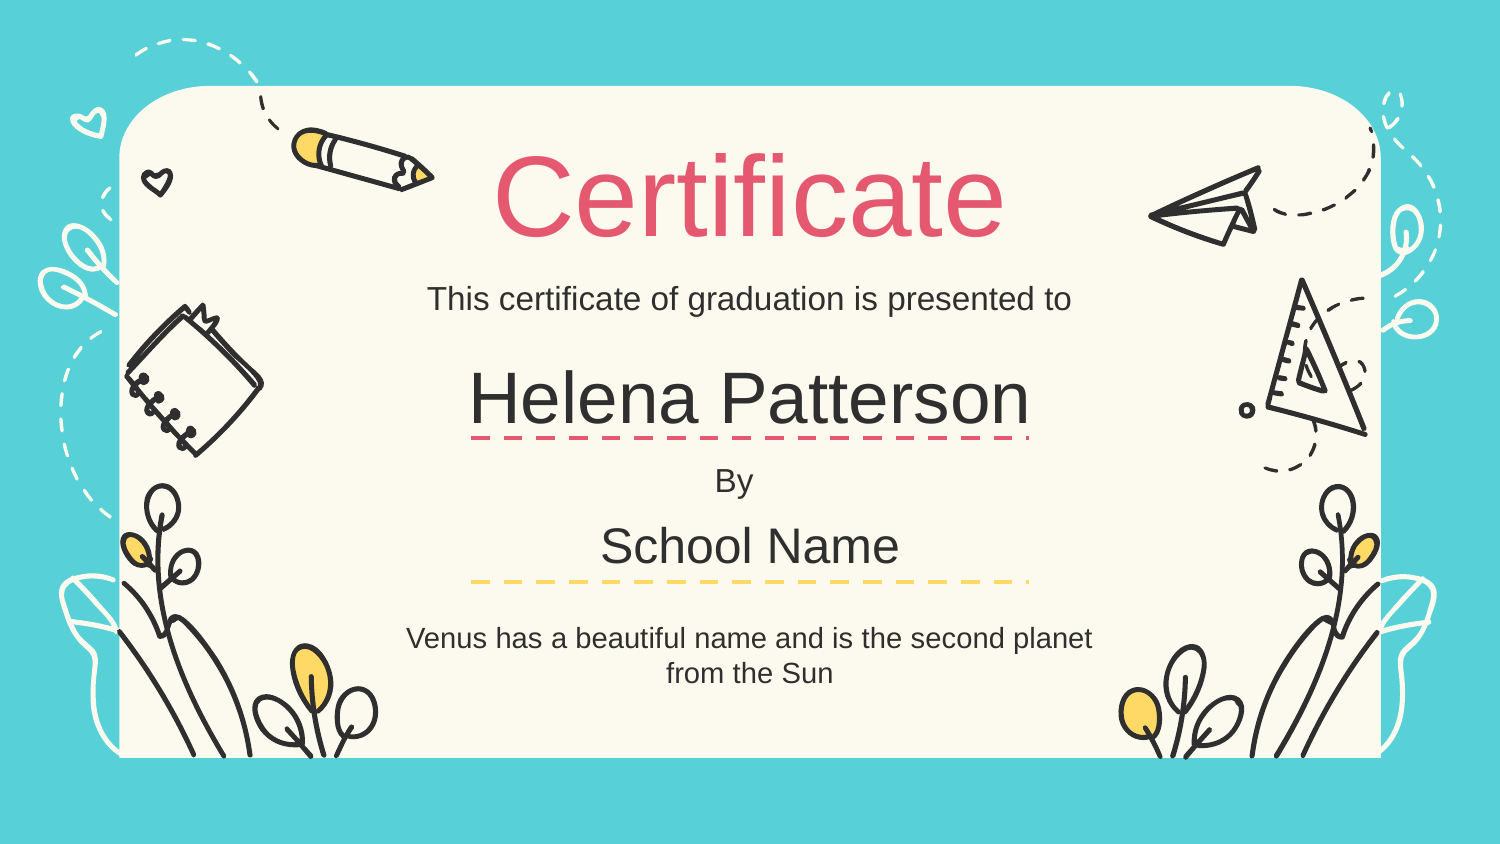

# Certificate

This certificate of graduation is presented to

Helena Patterson
By
School Name
Venus has a beautiful name and is the second planet from the Sun